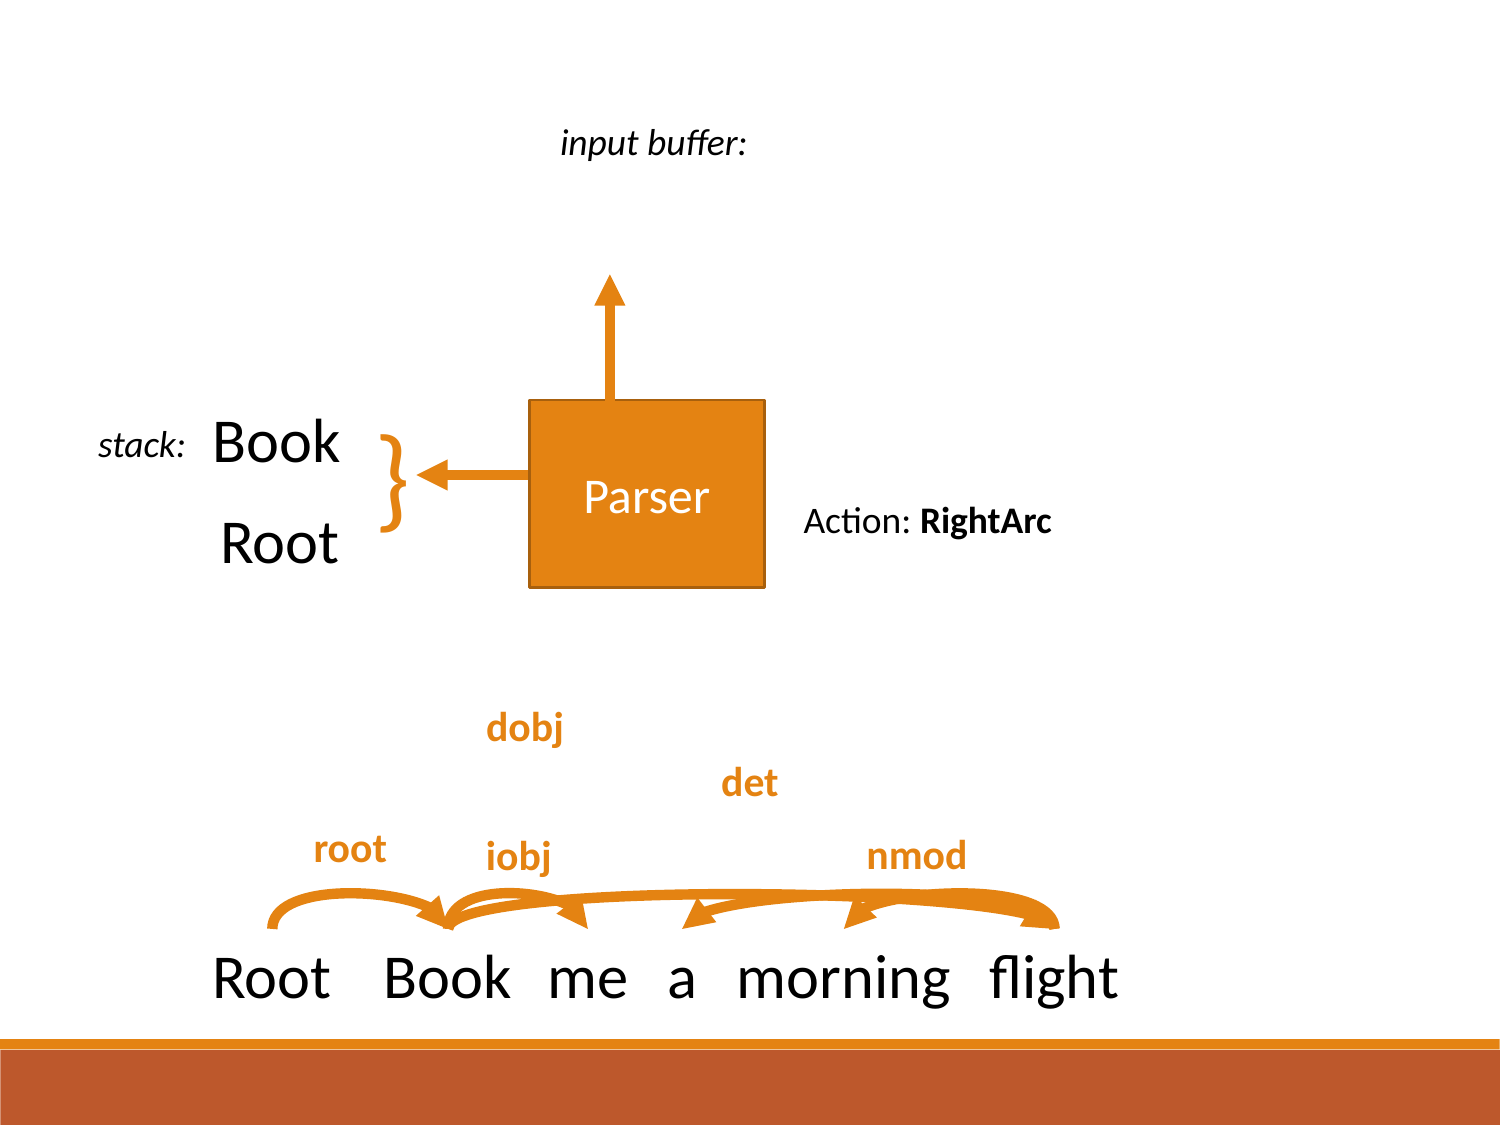

input buffer:
}
Parser
Book
stack:
Action: RightArc
Root
dobj
det
root
nmod
iobj
Root
Book
me
a
morning
flight